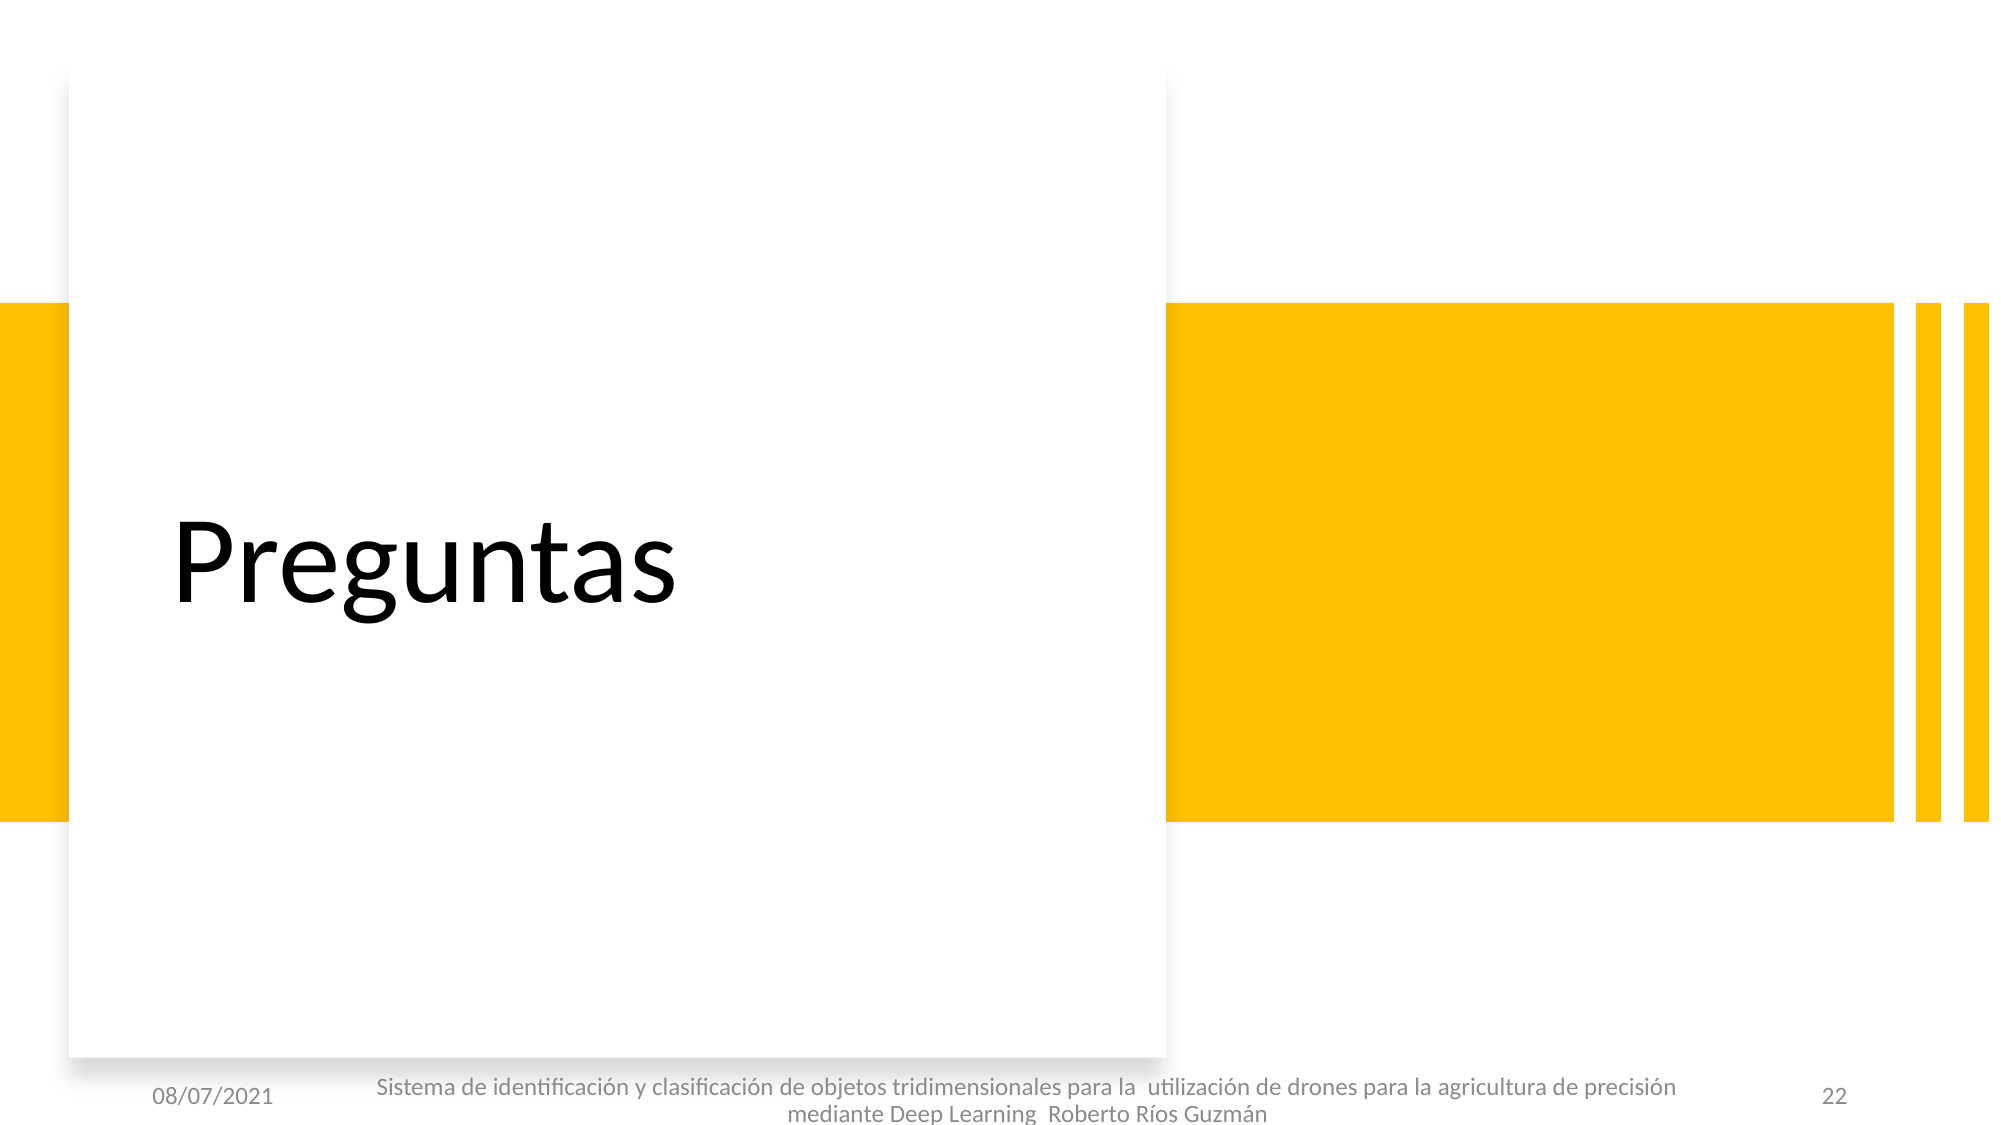

# Preguntas

08/07/2021
22
Sistema de identificación y clasificación de objetos tridimensionales para la  utilización de drones para la agricultura de precisión mediante Deep Learning  Roberto Ríos Guzmán